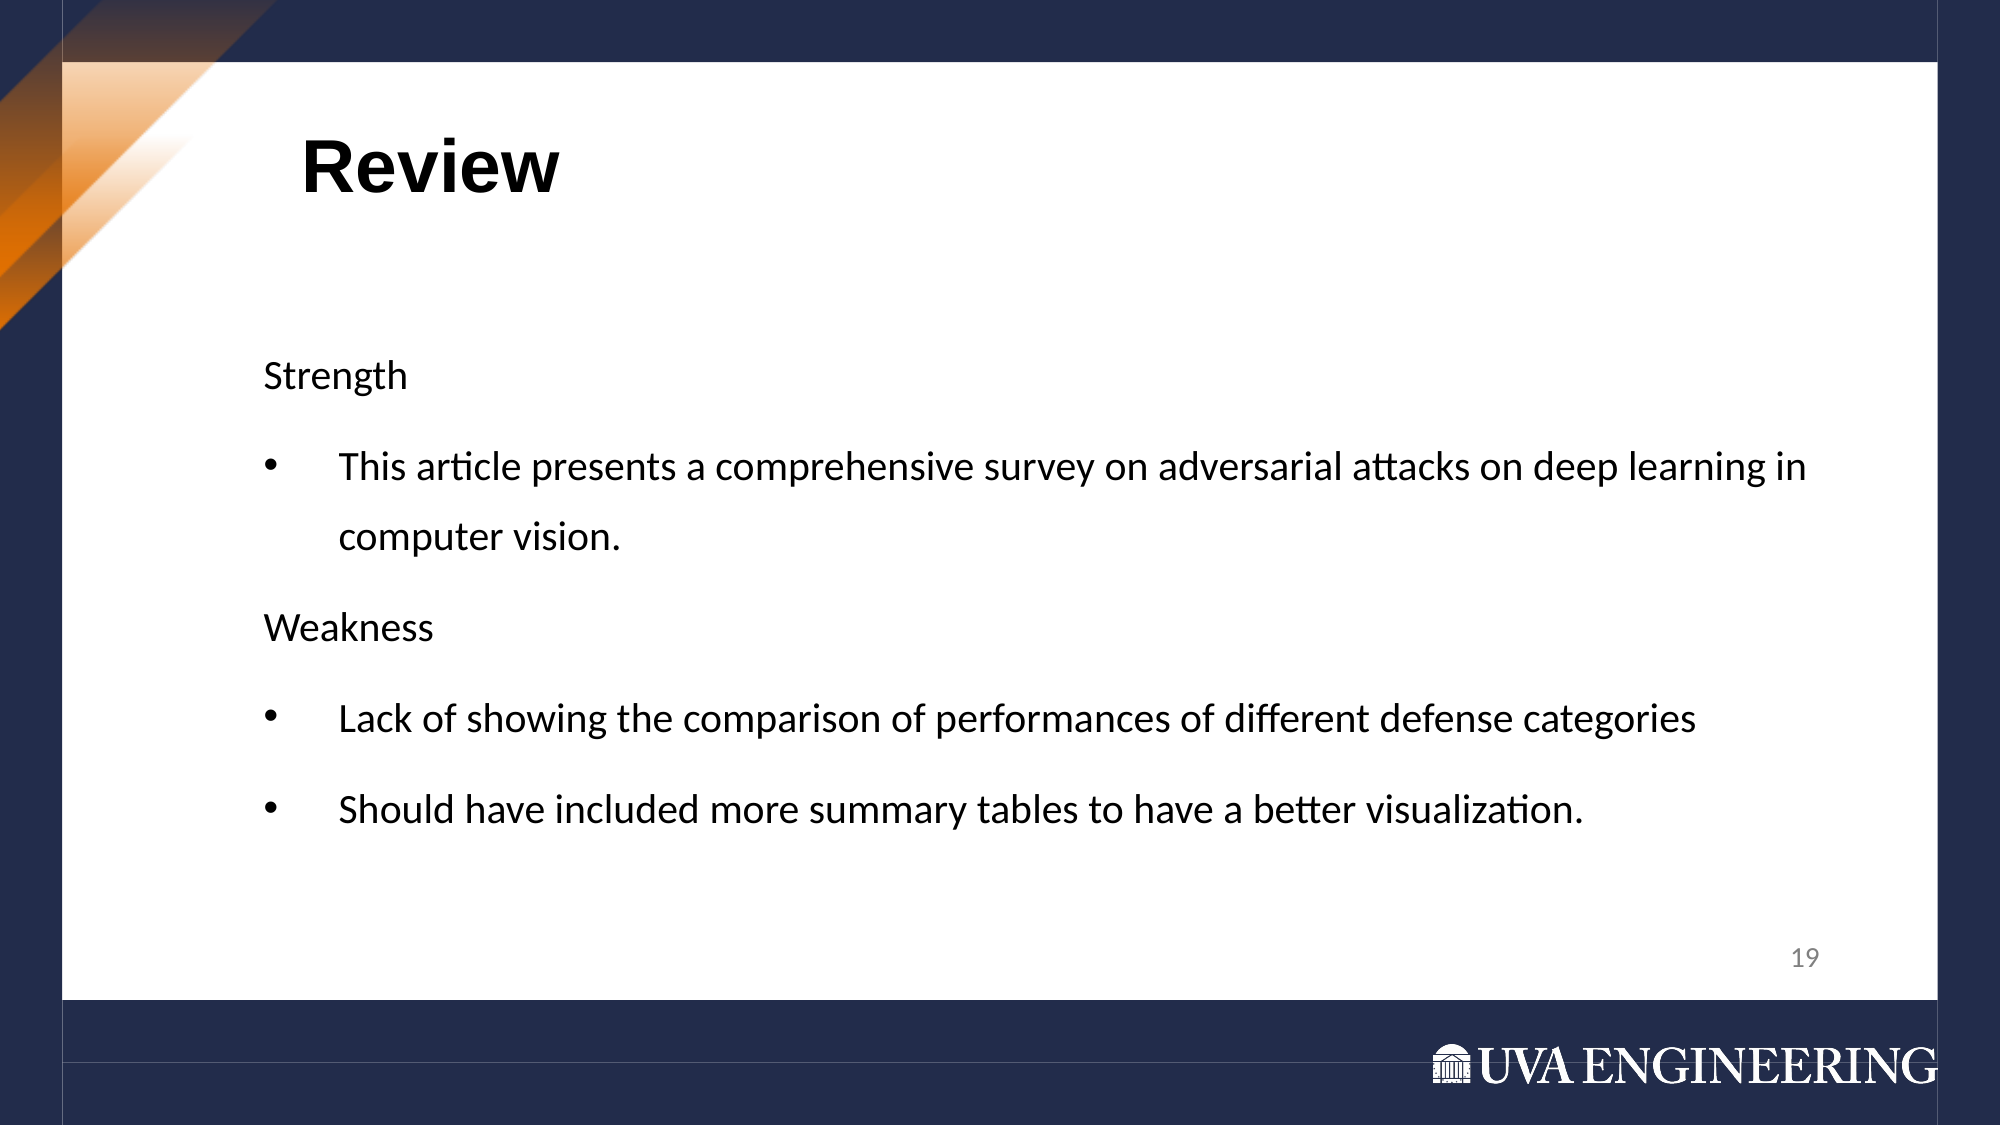

Review
Strength
This article presents a comprehensive survey on adversarial attacks on deep learning in computer vision.
Weakness
Lack of showing the comparison of performances of different defense categories
Should have included more summary tables to have a better visualization.
19